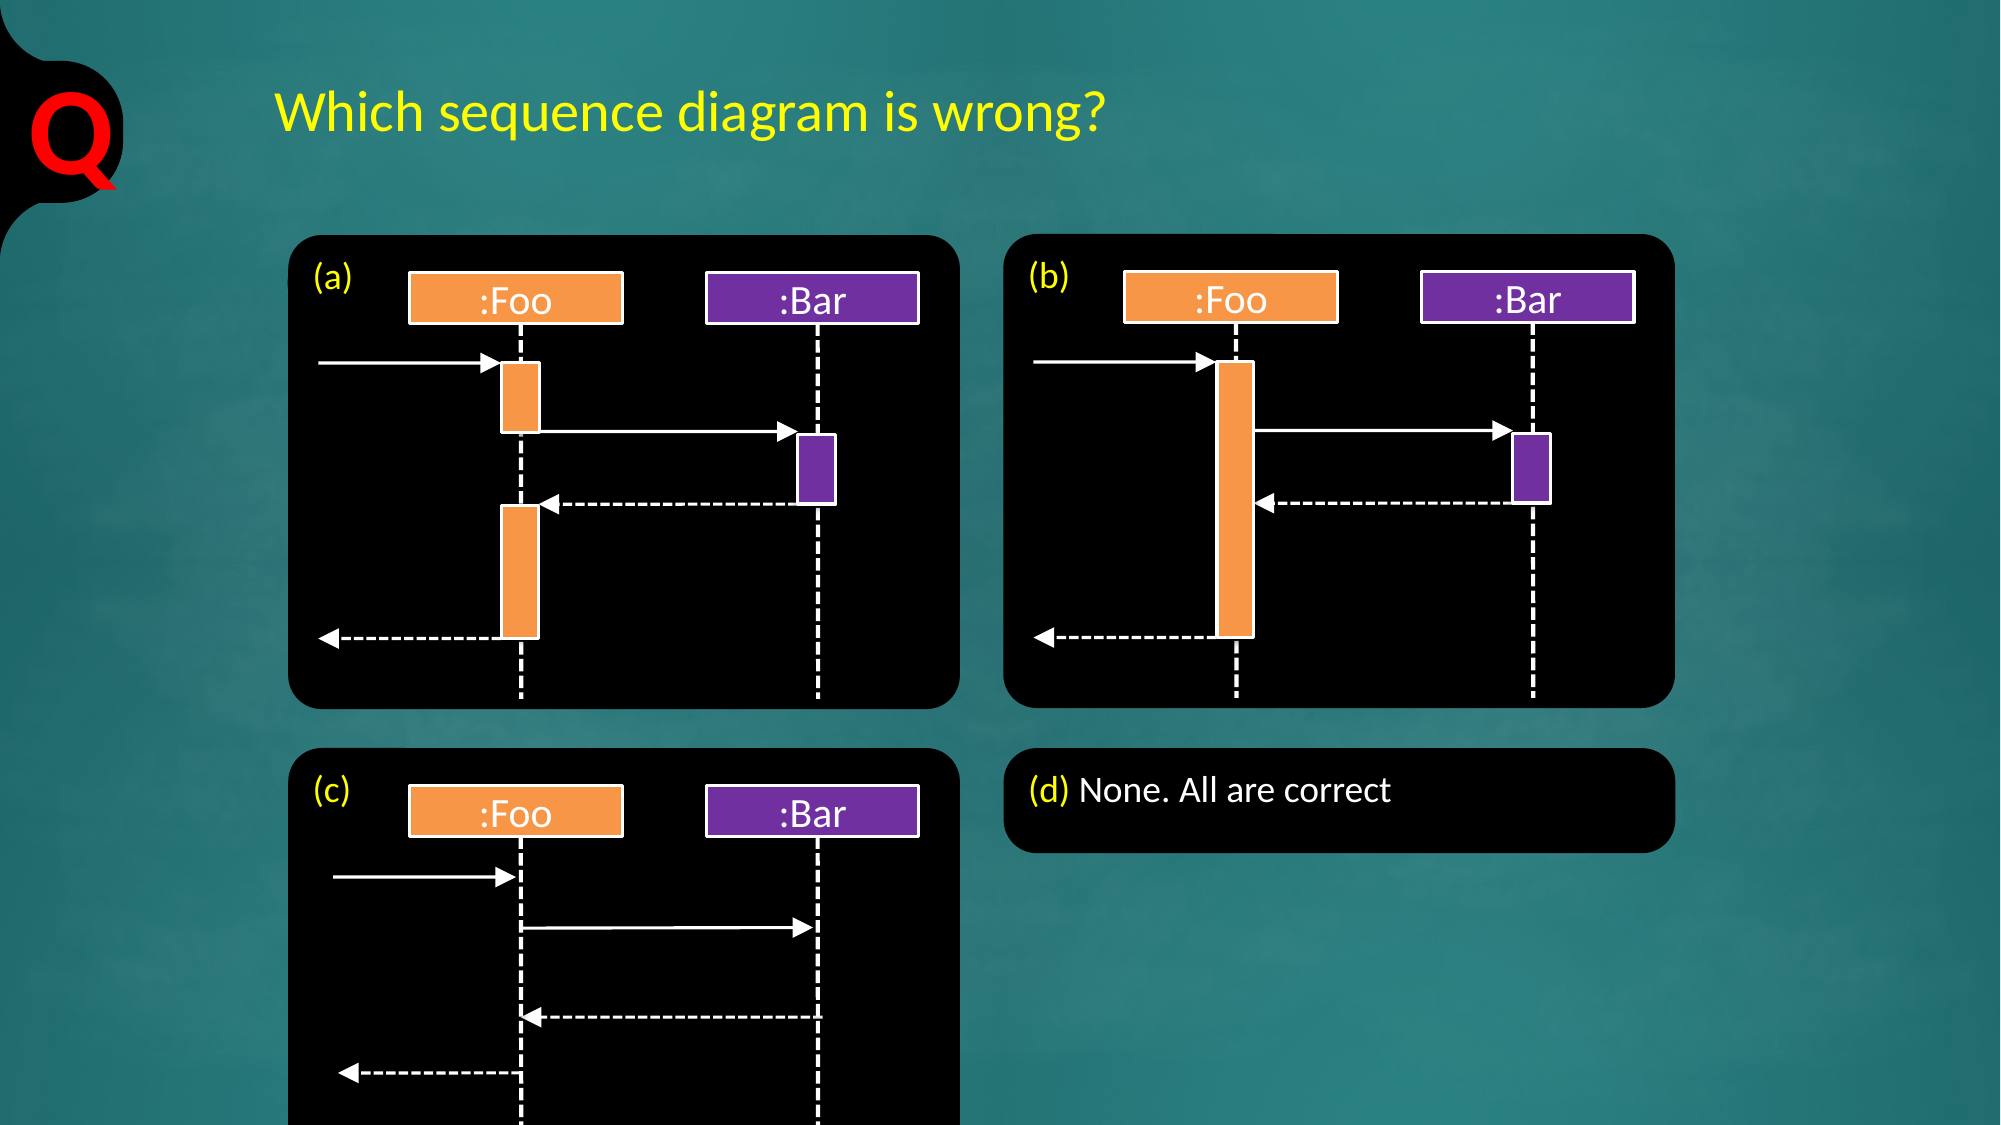

Which sequence diagram is wrong?
(b)
(a)

:Foo
:Bar
:Foo
:Bar

(c)
(d) None. All are correct
:Foo
:Bar